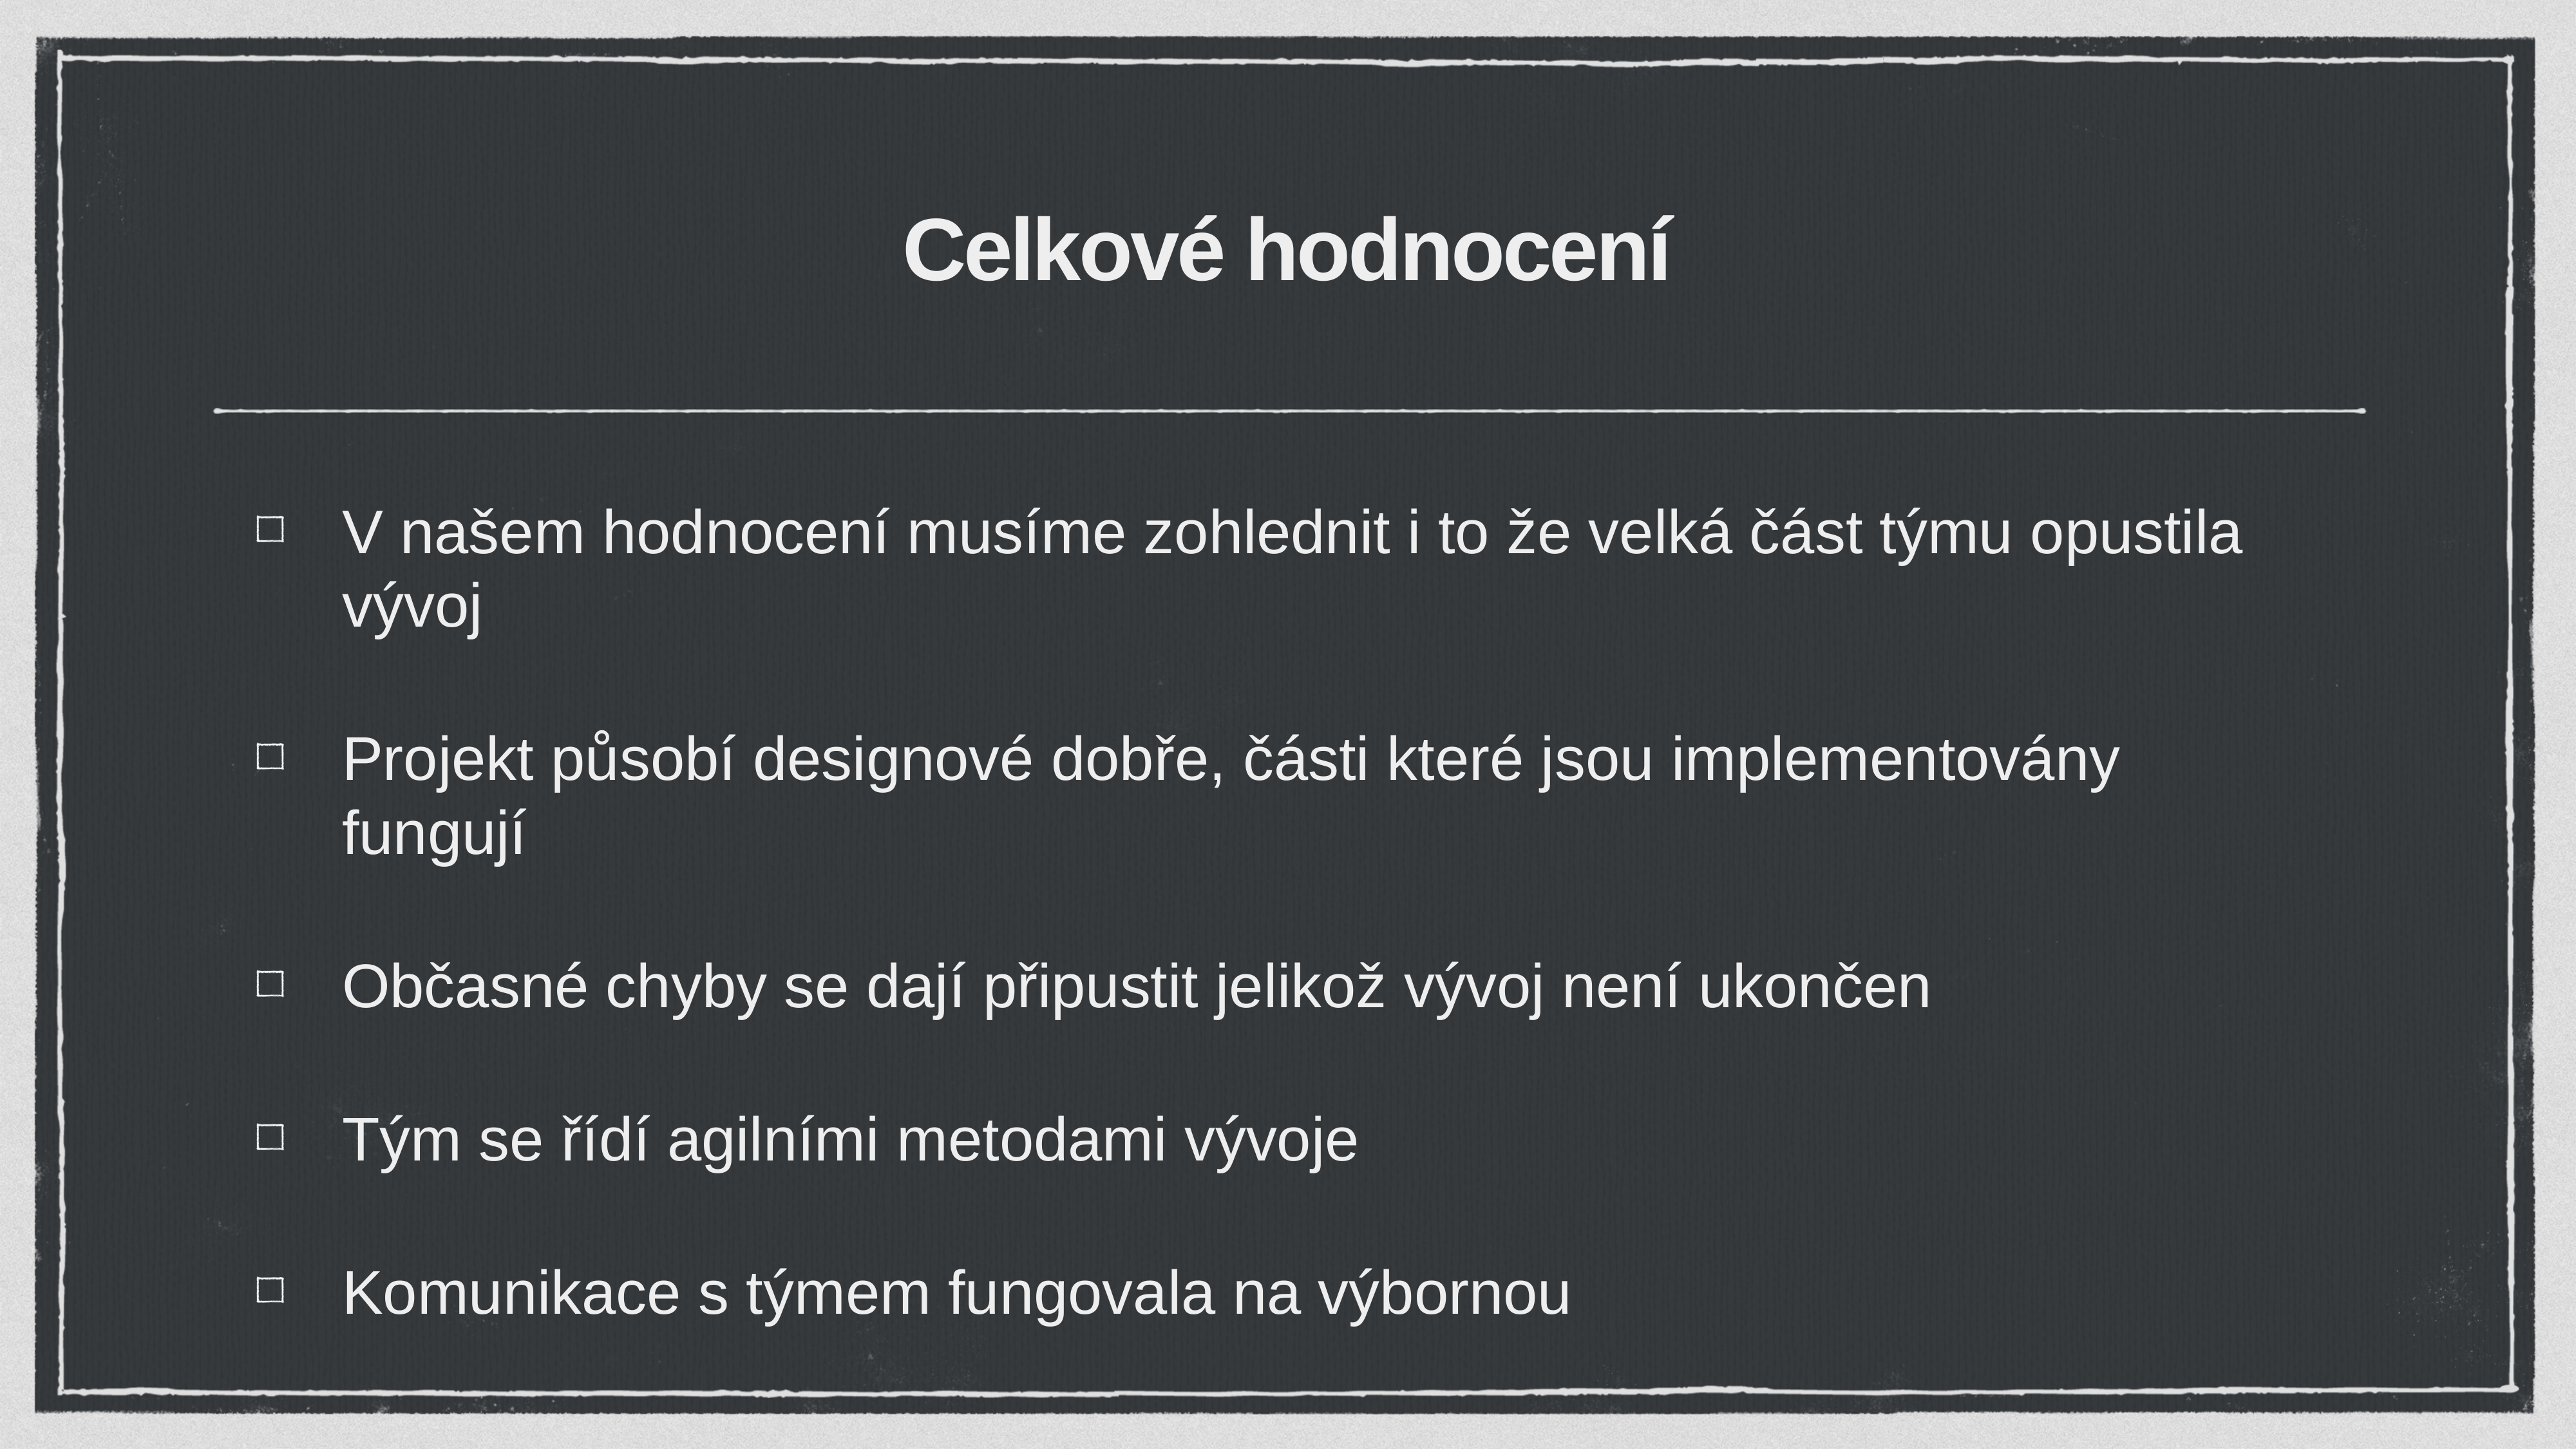

# Celkové hodnocení
V našem hodnocení musíme zohlednit i to že velká část týmu opustila vývoj
Projekt působí designové dobře, části které jsou implementovány fungují
Občasné chyby se dají připustit jelikož vývoj není ukončen
Tým se řídí agilními metodami vývoje
Komunikace s týmem fungovala na výbornou